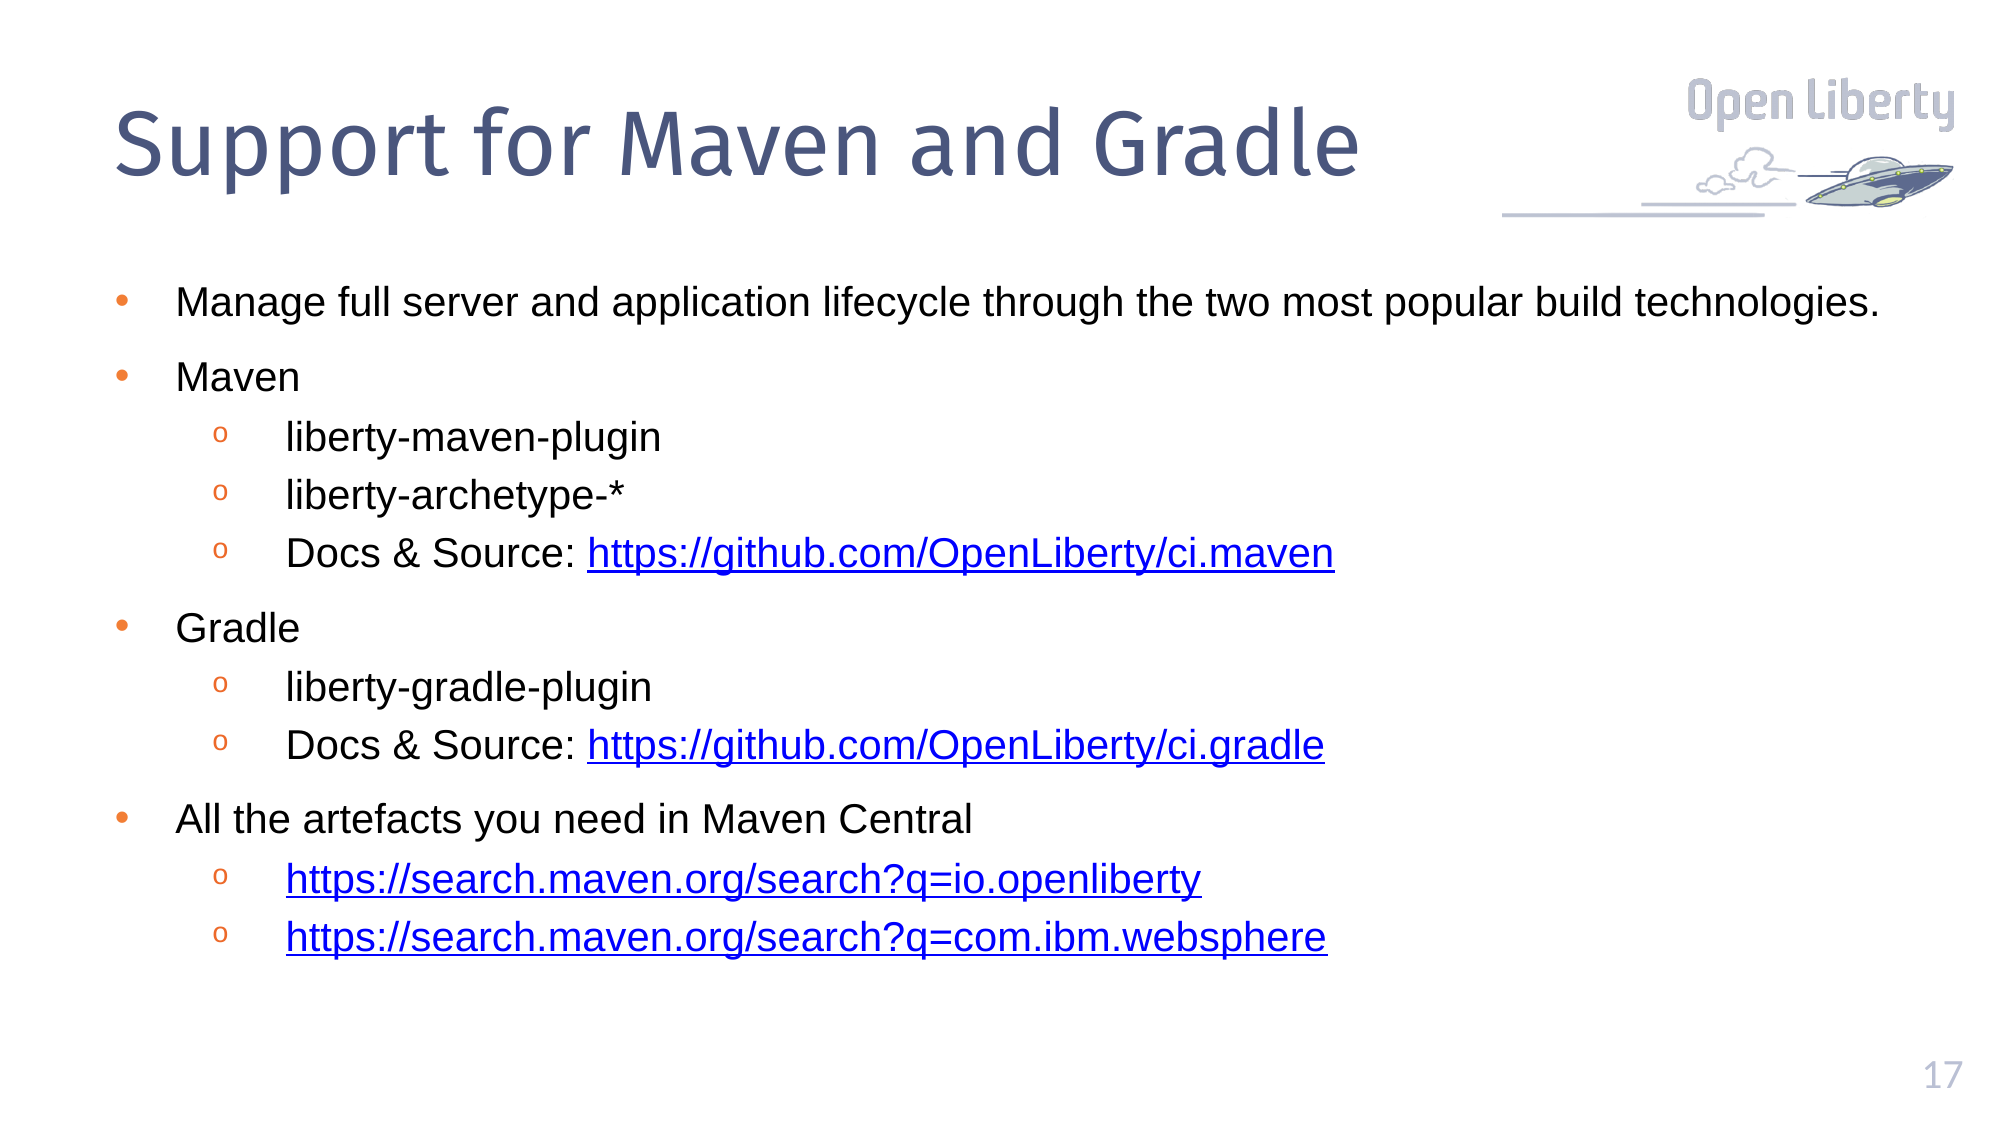

# Support for Maven and Gradle
Manage full server and application lifecycle through the two most popular build technologies.
Maven
liberty-maven-plugin
liberty-archetype-*
Docs & Source: https://github.com/OpenLiberty/ci.maven
Gradle
liberty-gradle-plugin
Docs & Source: https://github.com/OpenLiberty/ci.gradle
All the artefacts you need in Maven Central
https://search.maven.org/search?q=io.openliberty
https://search.maven.org/search?q=com.ibm.websphere